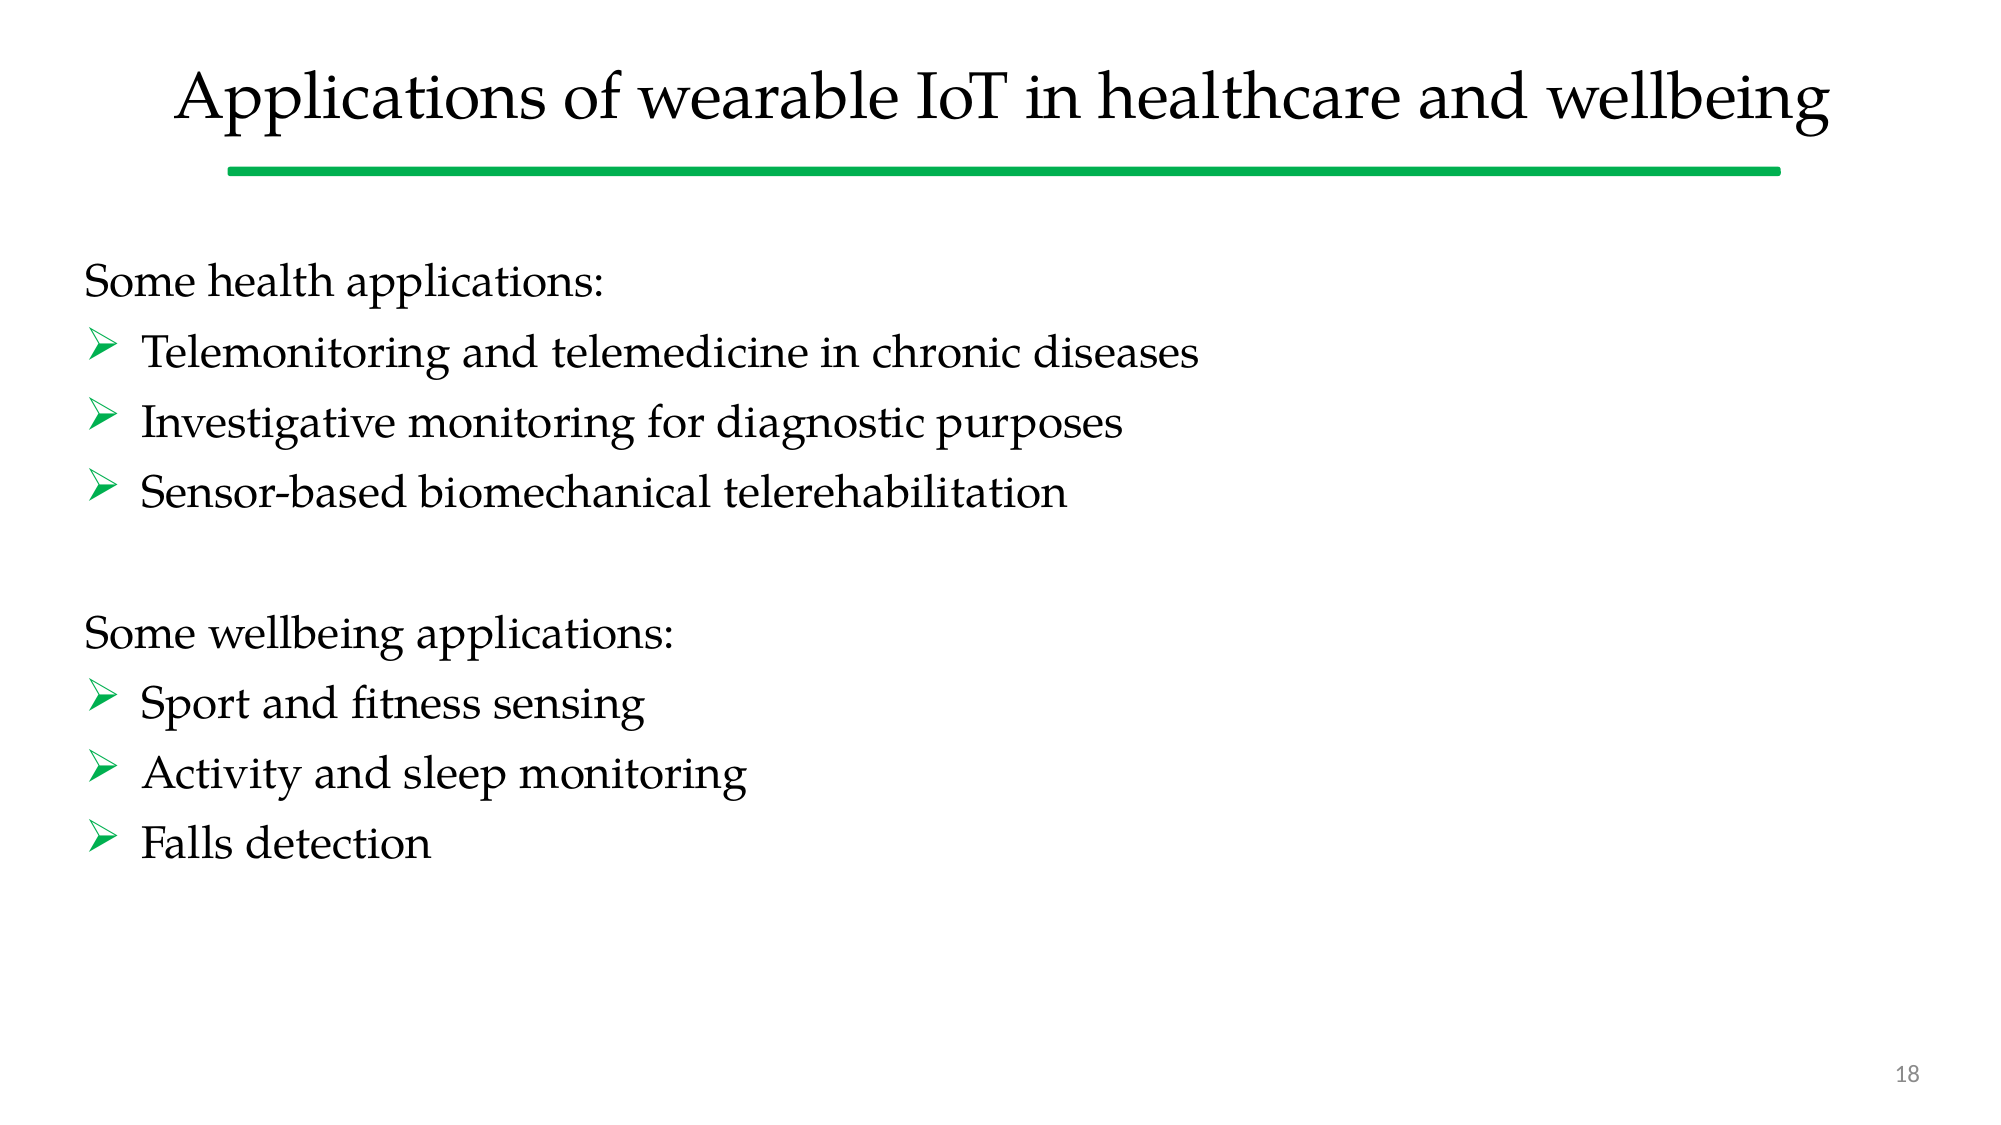

# Applications of wearable IoT in healthcare and wellbeing
Some health applications:
Telemonitoring and telemedicine in chronic diseases
Investigative monitoring for diagnostic purposes
Sensor-based biomechanical telerehabilitation

Some wellbeing applications:
Sport and fitness sensing
Activity and sleep monitoring
Falls detection

18